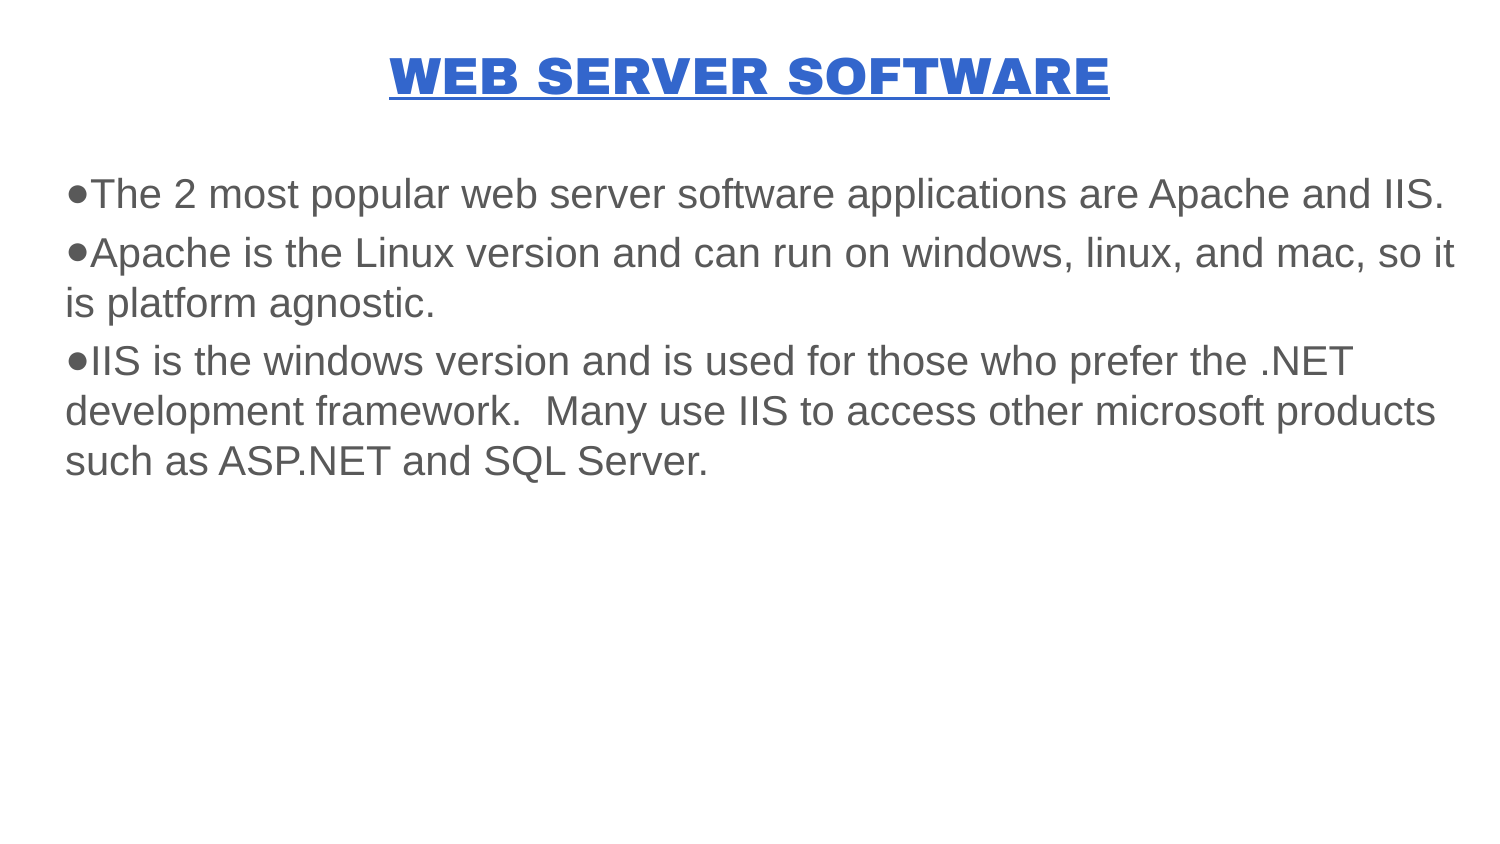

# WEB SERVER SOFTWARE
The 2 most popular web server software applications are Apache and IIS.
Apache is the Linux version and can run on windows, linux, and mac, so it is platform agnostic.
IIS is the windows version and is used for those who prefer the .NET development framework.  Many use IIS to access other microsoft products such as ASP.NET and SQL Server.